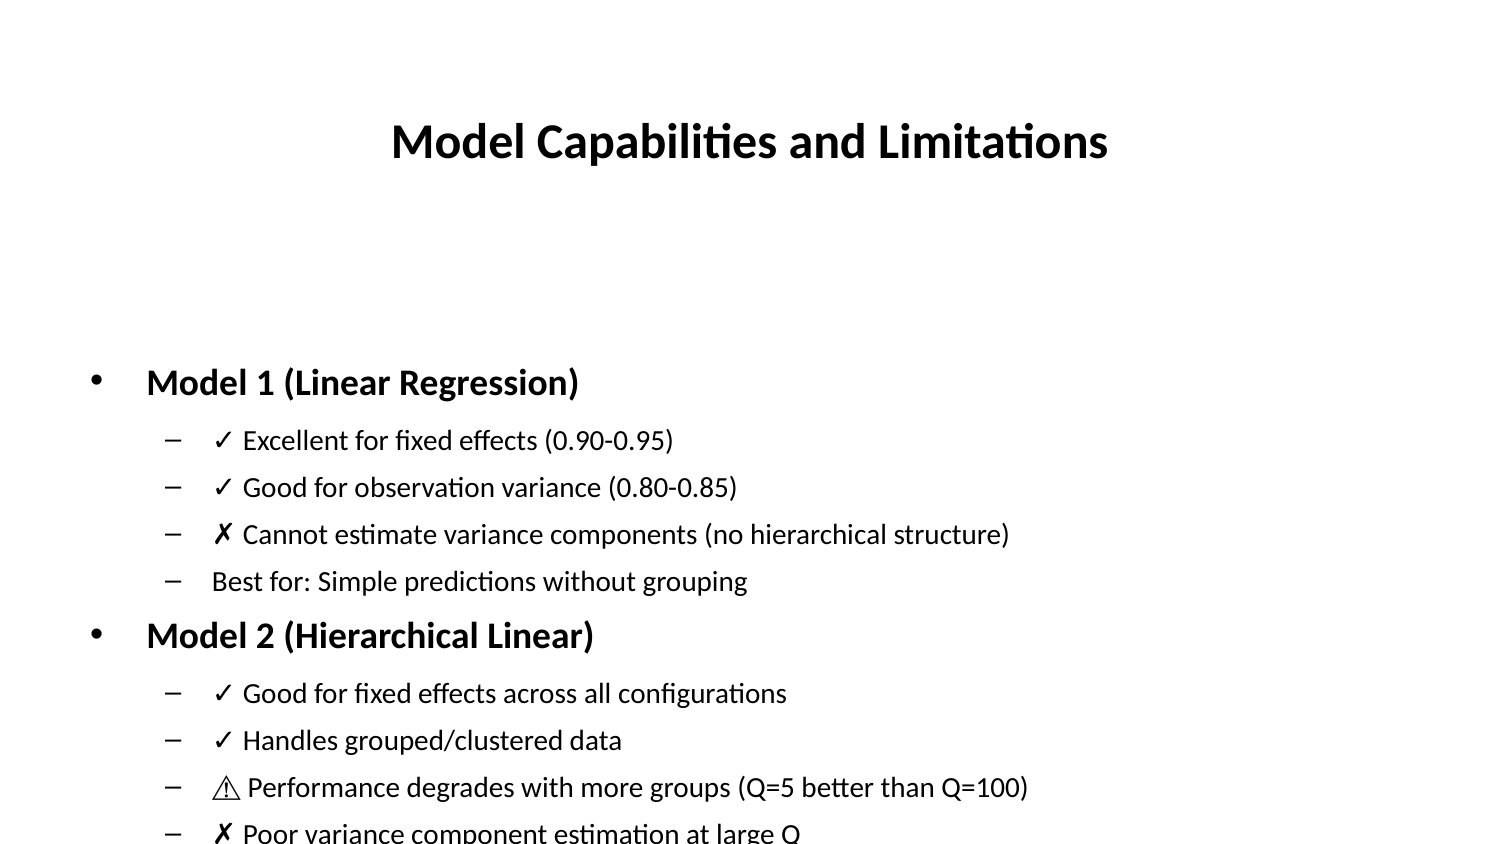

# Model Capabilities and Limitations

Model 1 (Linear Regression)
✓ Excellent for fixed effects (0.90-0.95)
✓ Good for observation variance (0.80-0.85)
✗ Cannot estimate variance components (no hierarchical structure)
Best for: Simple predictions without grouping
Model 2 (Hierarchical Linear)
✓ Good for fixed effects across all configurations
✓ Handles grouped/clustered data
⚠ Performance degrades with more groups (Q=5 better than Q=100)
✗ Poor variance component estimation at large Q
Trade-off: 30-50% too narrow intervals for τ_u
Model 3 (Hierarchical Logistic)
✓ Good for fixed effects (binary outcomes)
✓ Provides probability predictions
✗ Very poor for variance components (0.40-0.60)
Critical: Do not trust VI for random effects variance